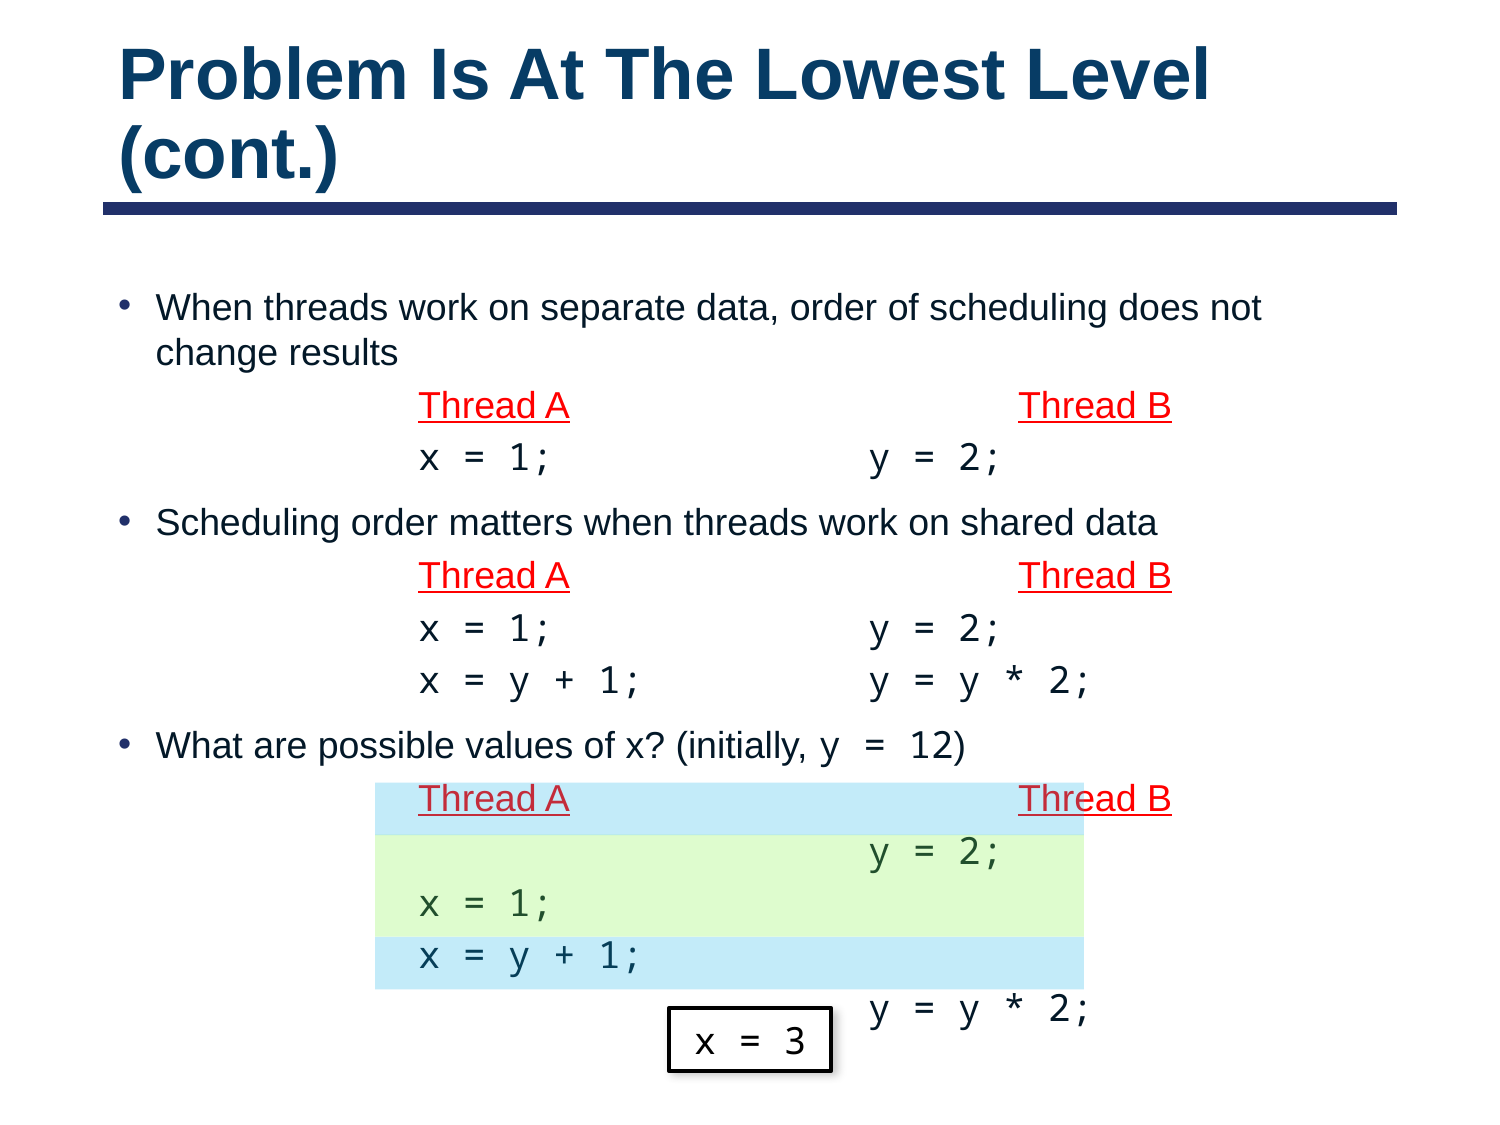

# Problem Is At The Lowest Level (cont.)
When threads work on separate data, order of scheduling does not change results
		Thread A			Thread B
		x = 1;			y = 2;
Scheduling order matters when threads work on shared data
		Thread A			Thread B
		x = 1;			y = 2;
		x = y + 1;		y = y * 2;
What are possible values of x? (initially, y = 12)
		Thread A			Thread B
					y = 2;
		x = 1;
		x = y + 1;
					y = y * 2;

x = 3